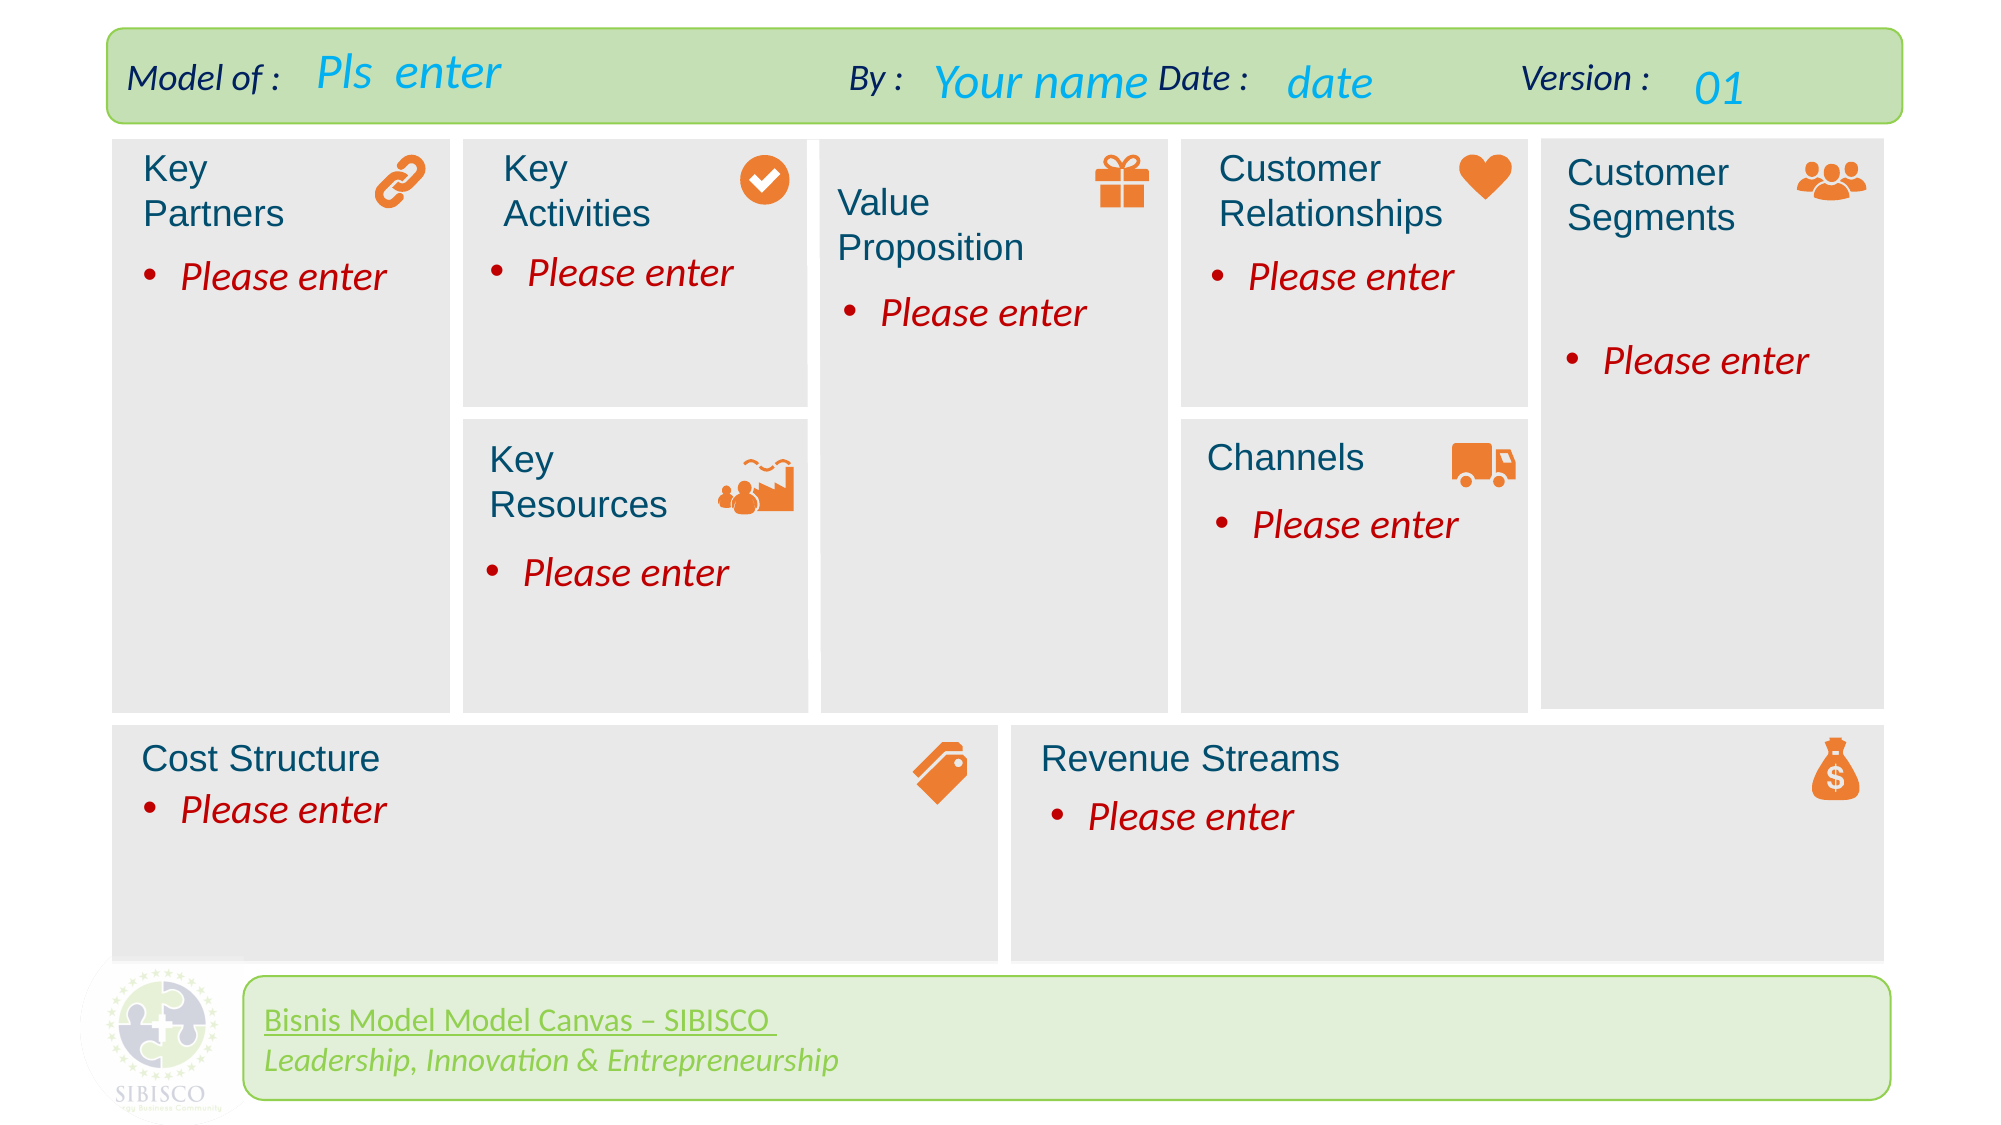

01
Pls  enter

date
Your name
Please enter
Please enter
Please enter

Please enter

Please enter
Please enter

Please enter

Please enter

Please enter